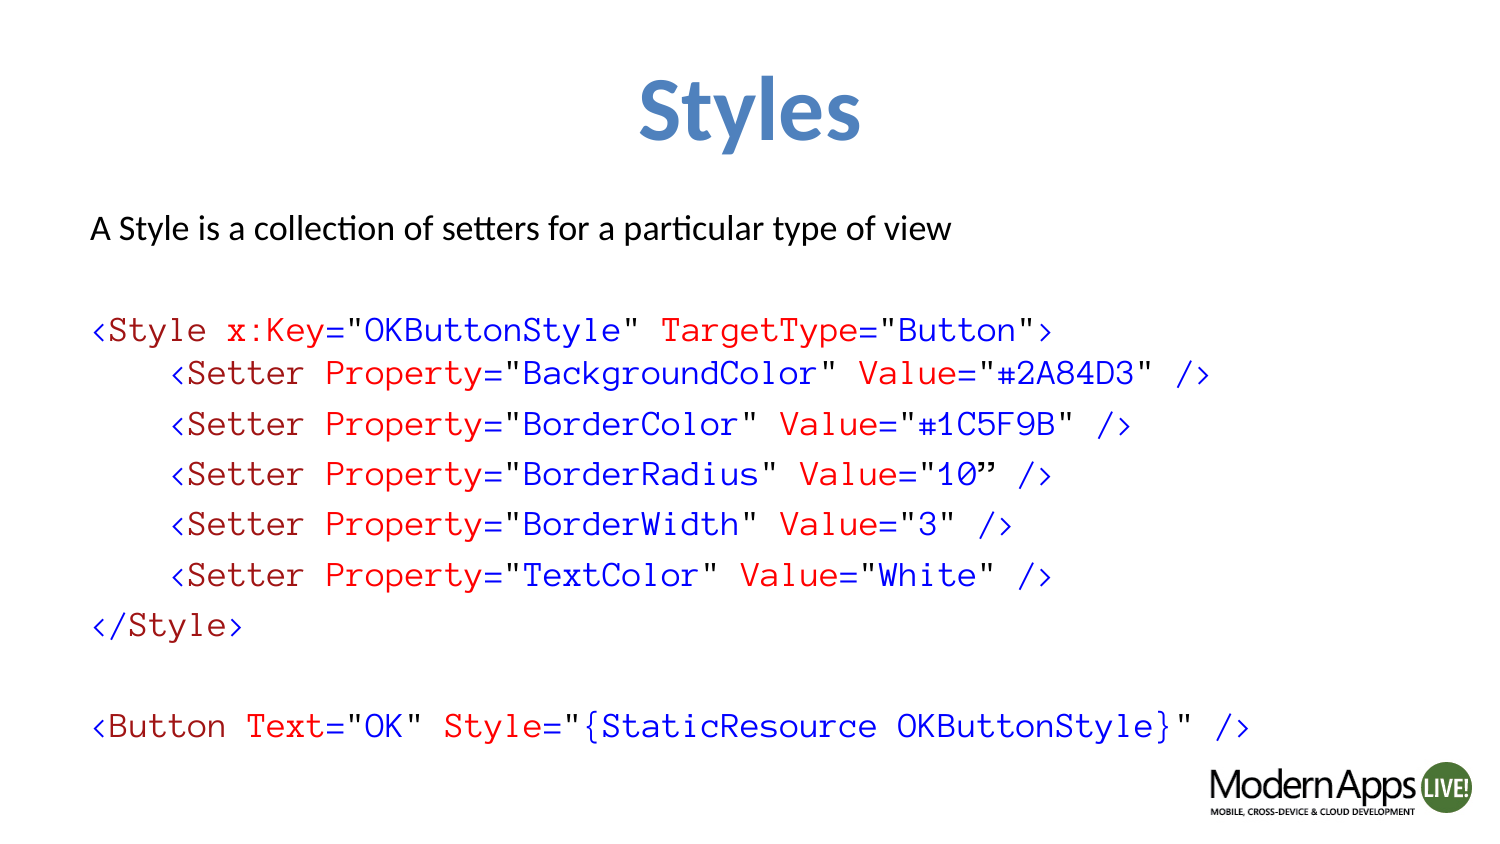

# Styles
A Style is a collection of setters for a particular type of view

<Style x:Key="OKButtonStyle" TargetType="Button">
    <Setter Property="BackgroundColor" Value="#2A84D3" />
    <Setter Property="BorderColor" Value="#1C5F9B" />
    <Setter Property="BorderRadius" Value="10” />
    <Setter Property="BorderWidth" Value="3" />
    <Setter Property="TextColor" Value="White" />
</Style>

<Button Text="OK" Style="{StaticResource OKButtonStyle}" />